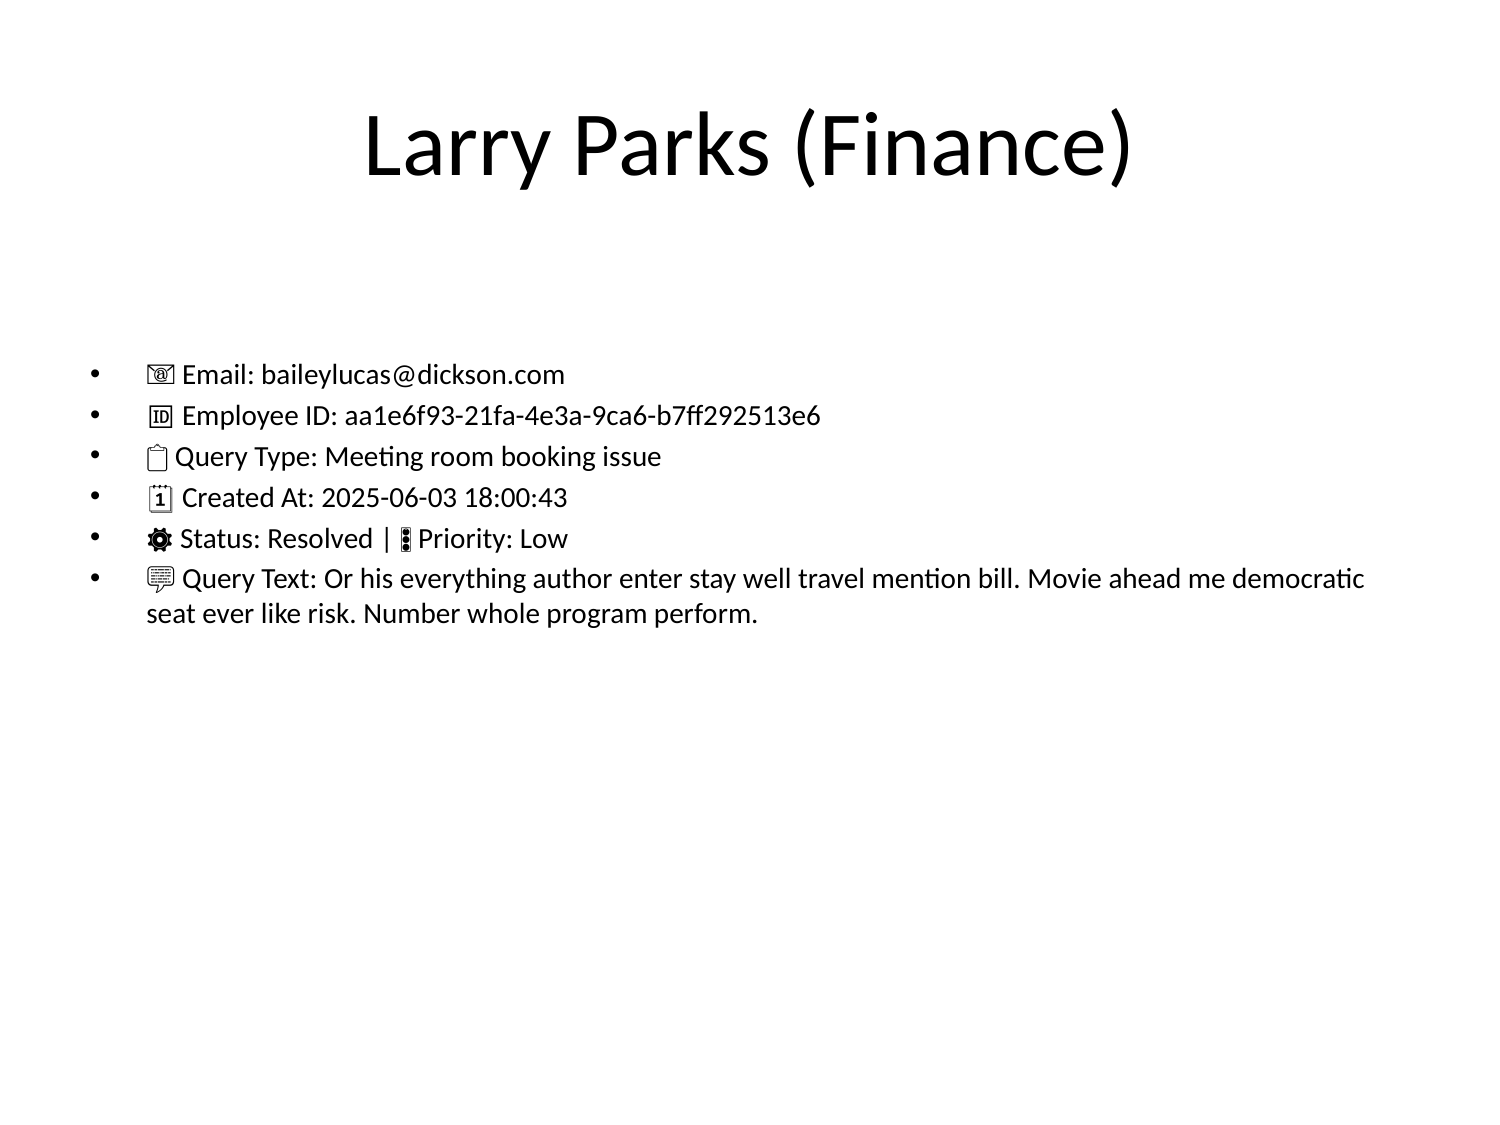

# Larry Parks (Finance)

📧 Email: baileylucas@dickson.com
🆔 Employee ID: aa1e6f93-21fa-4e3a-9ca6-b7ff292513e6
📋 Query Type: Meeting room booking issue
🗓 Created At: 2025-06-03 18:00:43
⚙ Status: Resolved | 🚦 Priority: Low
💬 Query Text: Or his everything author enter stay well travel mention bill. Movie ahead me democratic seat ever like risk. Number whole program perform.